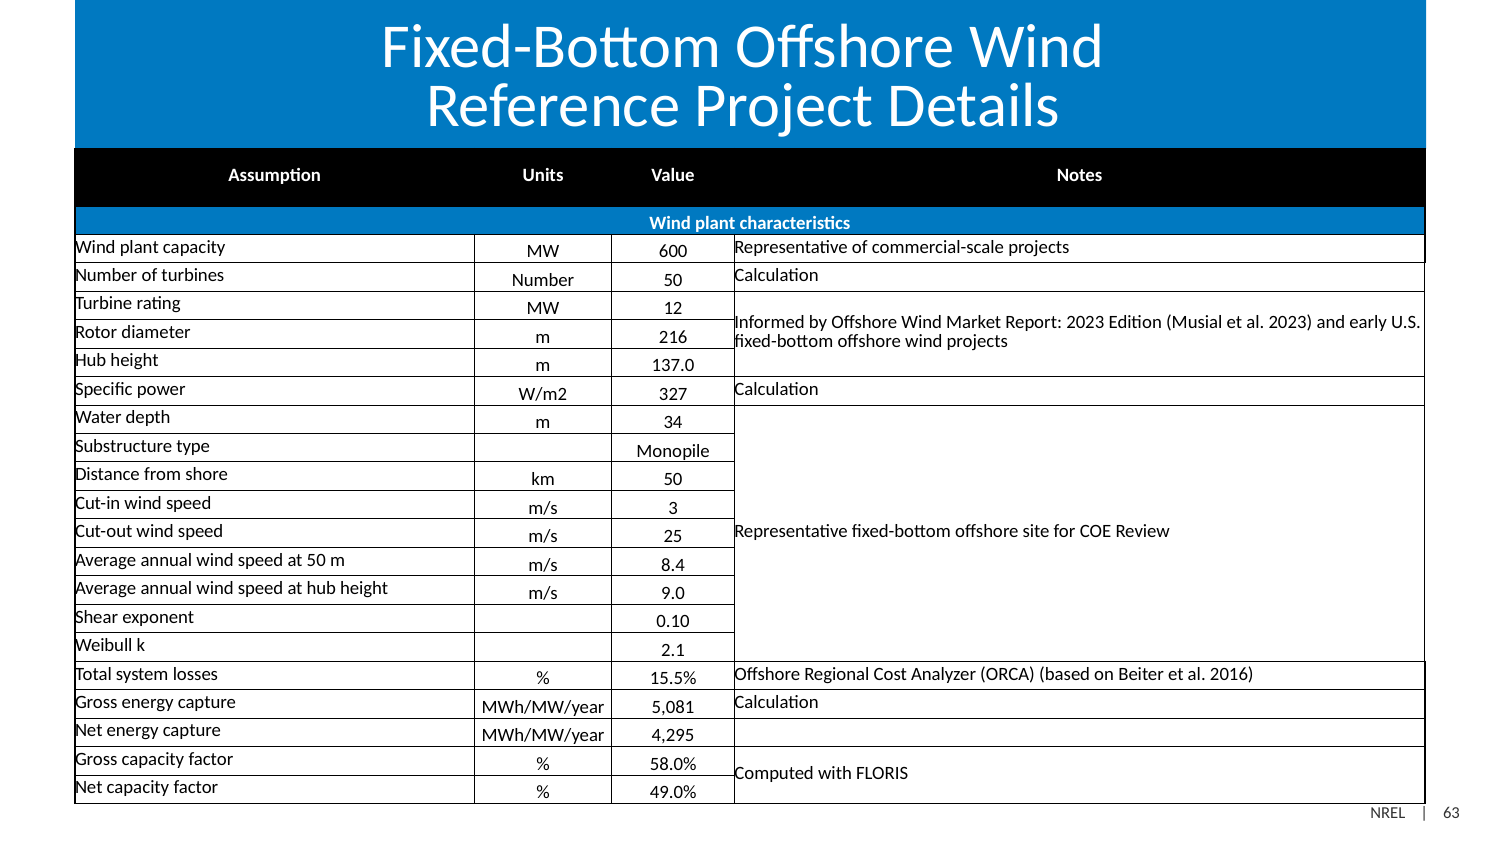

# Fixed-Bottom Offshore Wind Reference Project Details
| Assumption | Units | Value | Notes |
| --- | --- | --- | --- |
| Wind plant characteristics |  |  |  |
| Wind plant capacity | MW | 600 | Representative of commercial-scale projects |
| Number of turbines | Number | 50 | Calculation |
| Turbine rating | MW | 12 | Informed by Offshore Wind Market Report: 2023 Edition (Musial et al. 2023) and early U.S. fixed-bottom offshore wind projects |
| Rotor diameter | m | 216 |  |
| Hub height | m | 137.0 |  |
| Specific power | W/m2 | 327 | Calculation |
| Water depth | m | 34 | Representative fixed-bottom offshore site for COE Review |
| Substructure type |  | Monopile |  |
| Distance from shore | km | 50 |  |
| Cut-in wind speed | m/s | 3 |  |
| Cut-out wind speed | m/s | 25 |  |
| Average annual wind speed at 50 m | m/s | 8.4 |  |
| Average annual wind speed at hub height | m/s | 9.0 |  |
| Shear exponent |  | 0.10 |  |
| Weibull k |  | 2.1 |  |
| Total system losses | % | 15.5% | Offshore Regional Cost Analyzer (ORCA) (based on Beiter et al. 2016) |
| Gross energy capture | MWh/MW/year | 5,081 | Calculation |
| Net energy capture | MWh/MW/year | 4,295 |  |
| Gross capacity factor | % | 58.0% | Computed with FLORIS |
| Net capacity factor | % | 49.0% |  |